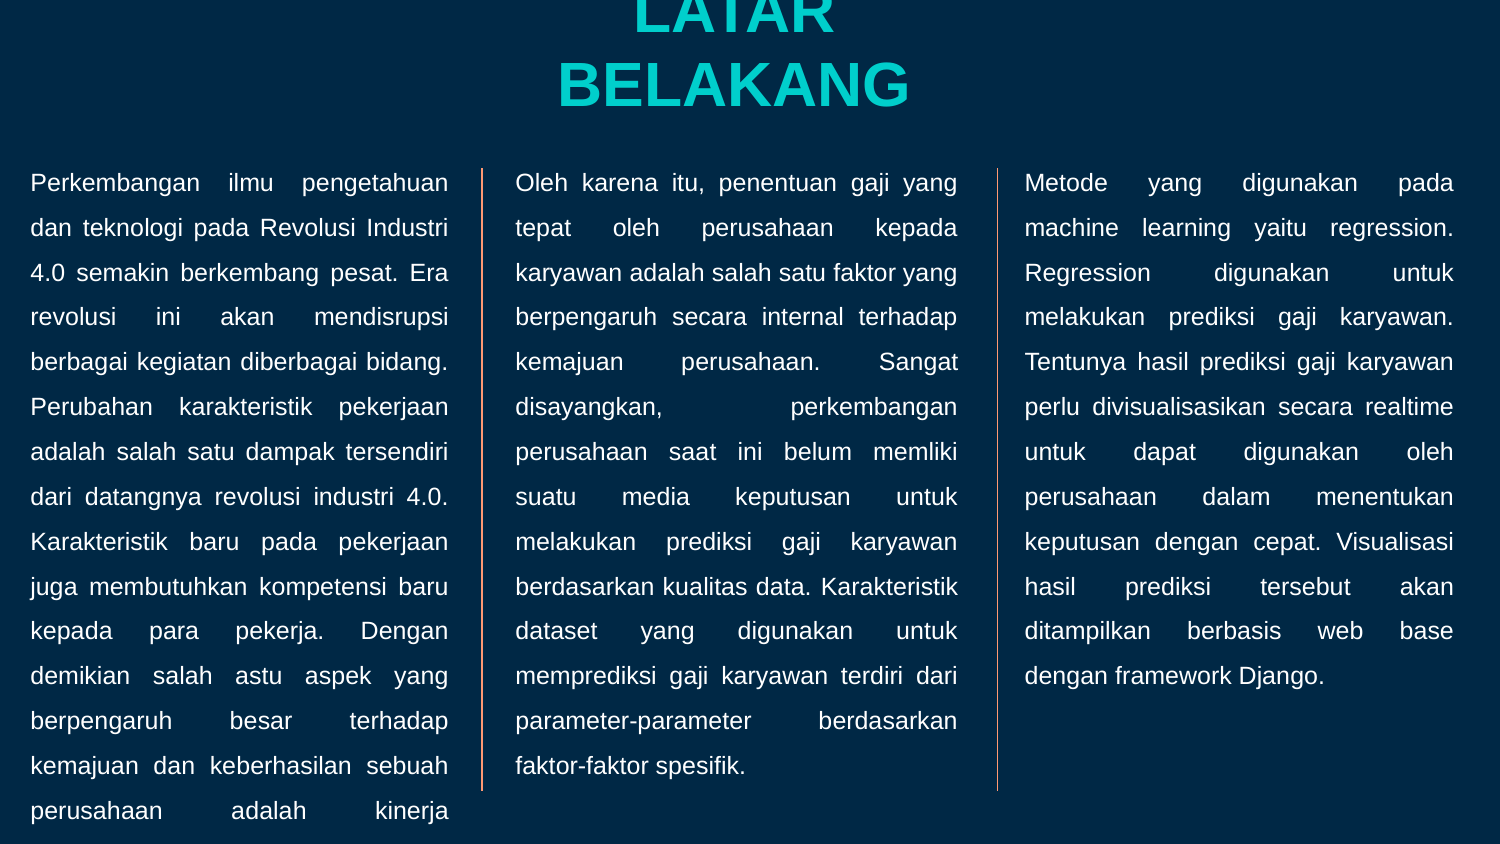

LATAR BELAKANG
Perkembangan ilmu pengetahuan dan teknologi pada Revolusi Industri 4.0 semakin berkembang pesat. Era revolusi ini akan mendisrupsi berbagai kegiatan diberbagai bidang. Perubahan karakteristik pekerjaan adalah salah satu dampak tersendiri dari datangnya revolusi industri 4.0. Karakteristik baru pada pekerjaan juga membutuhkan kompetensi baru kepada para pekerja. Dengan demikian salah astu aspek yang berpengaruh besar terhadap kemajuan dan keberhasilan sebuah perusahaan adalah kinerja karyawannya.
Oleh karena itu, penentuan gaji yang tepat oleh perusahaan kepada karyawan adalah salah satu faktor yang berpengaruh secara internal terhadap kemajuan perusahaan. Sangat disayangkan, perkembangan perusahaan saat ini belum memliki suatu media keputusan untuk melakukan prediksi gaji karyawan berdasarkan kualitas data. Karakteristik dataset yang digunakan untuk memprediksi gaji karyawan terdiri dari parameter-parameter berdasarkan faktor-faktor spesifik.
Metode yang digunakan pada machine learning yaitu regression. Regression digunakan untuk melakukan prediksi gaji karyawan. Tentunya hasil prediksi gaji karyawan perlu divisualisasikan secara realtime untuk dapat digunakan oleh perusahaan dalam menentukan keputusan dengan cepat. Visualisasi hasil prediksi tersebut akan ditampilkan berbasis web base dengan framework Django.